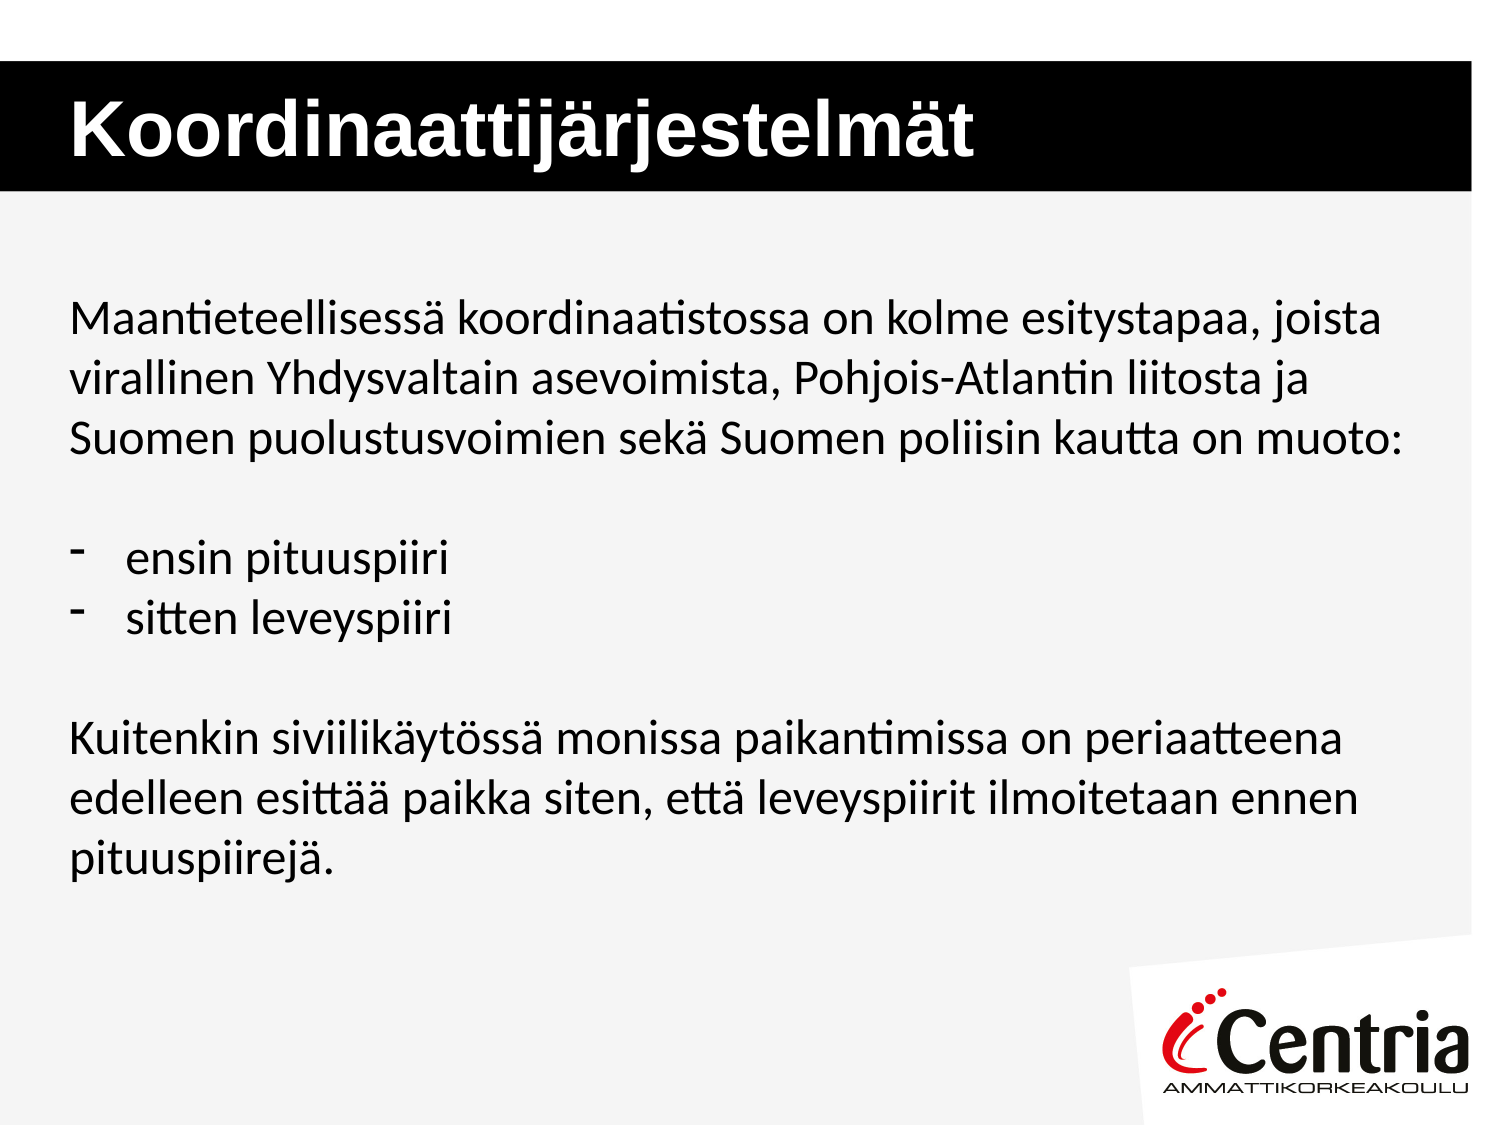

# Koordinaattijärjestelmät
Maantieteellisessä koordinaatistossa on kolme esitystapaa, joista virallinen Yhdysvaltain asevoimista, Pohjois-Atlantin liitosta ja Suomen puolustusvoimien sekä Suomen poliisin kautta on muoto:

ensin pituuspiiri
sitten leveyspiiri

Kuitenkin siviilikäytössä monissa paikantimissa on periaatteena edelleen esittää paikka siten, että leveyspiirit ilmoitetaan ennen pituuspiirejä.